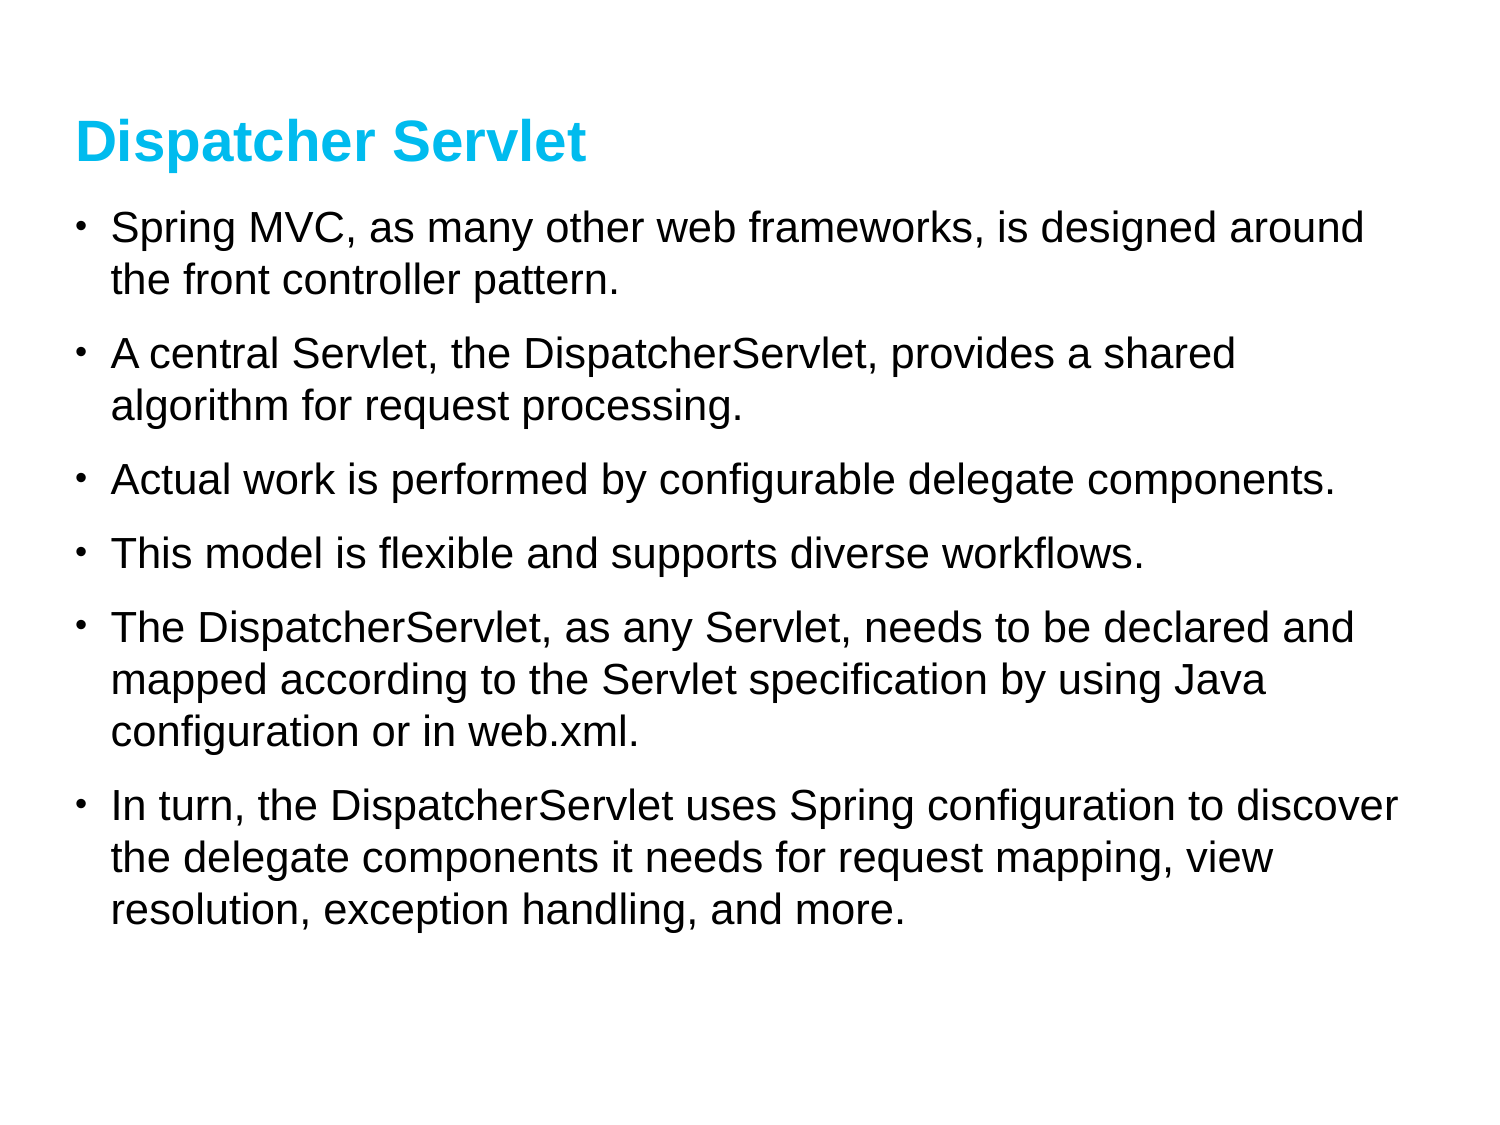

# Dispatcher Servlet
Spring MVC, as many other web frameworks, is designed around the front controller pattern.
A central Servlet, the DispatcherServlet, provides a shared algorithm for request processing.
Actual work is performed by configurable delegate components.
This model is flexible and supports diverse workflows.
The DispatcherServlet, as any Servlet, needs to be declared and mapped according to the Servlet specification by using Java configuration or in web.xml.
In turn, the DispatcherServlet uses Spring configuration to discover the delegate components it needs for request mapping, view resolution, exception handling, and more.